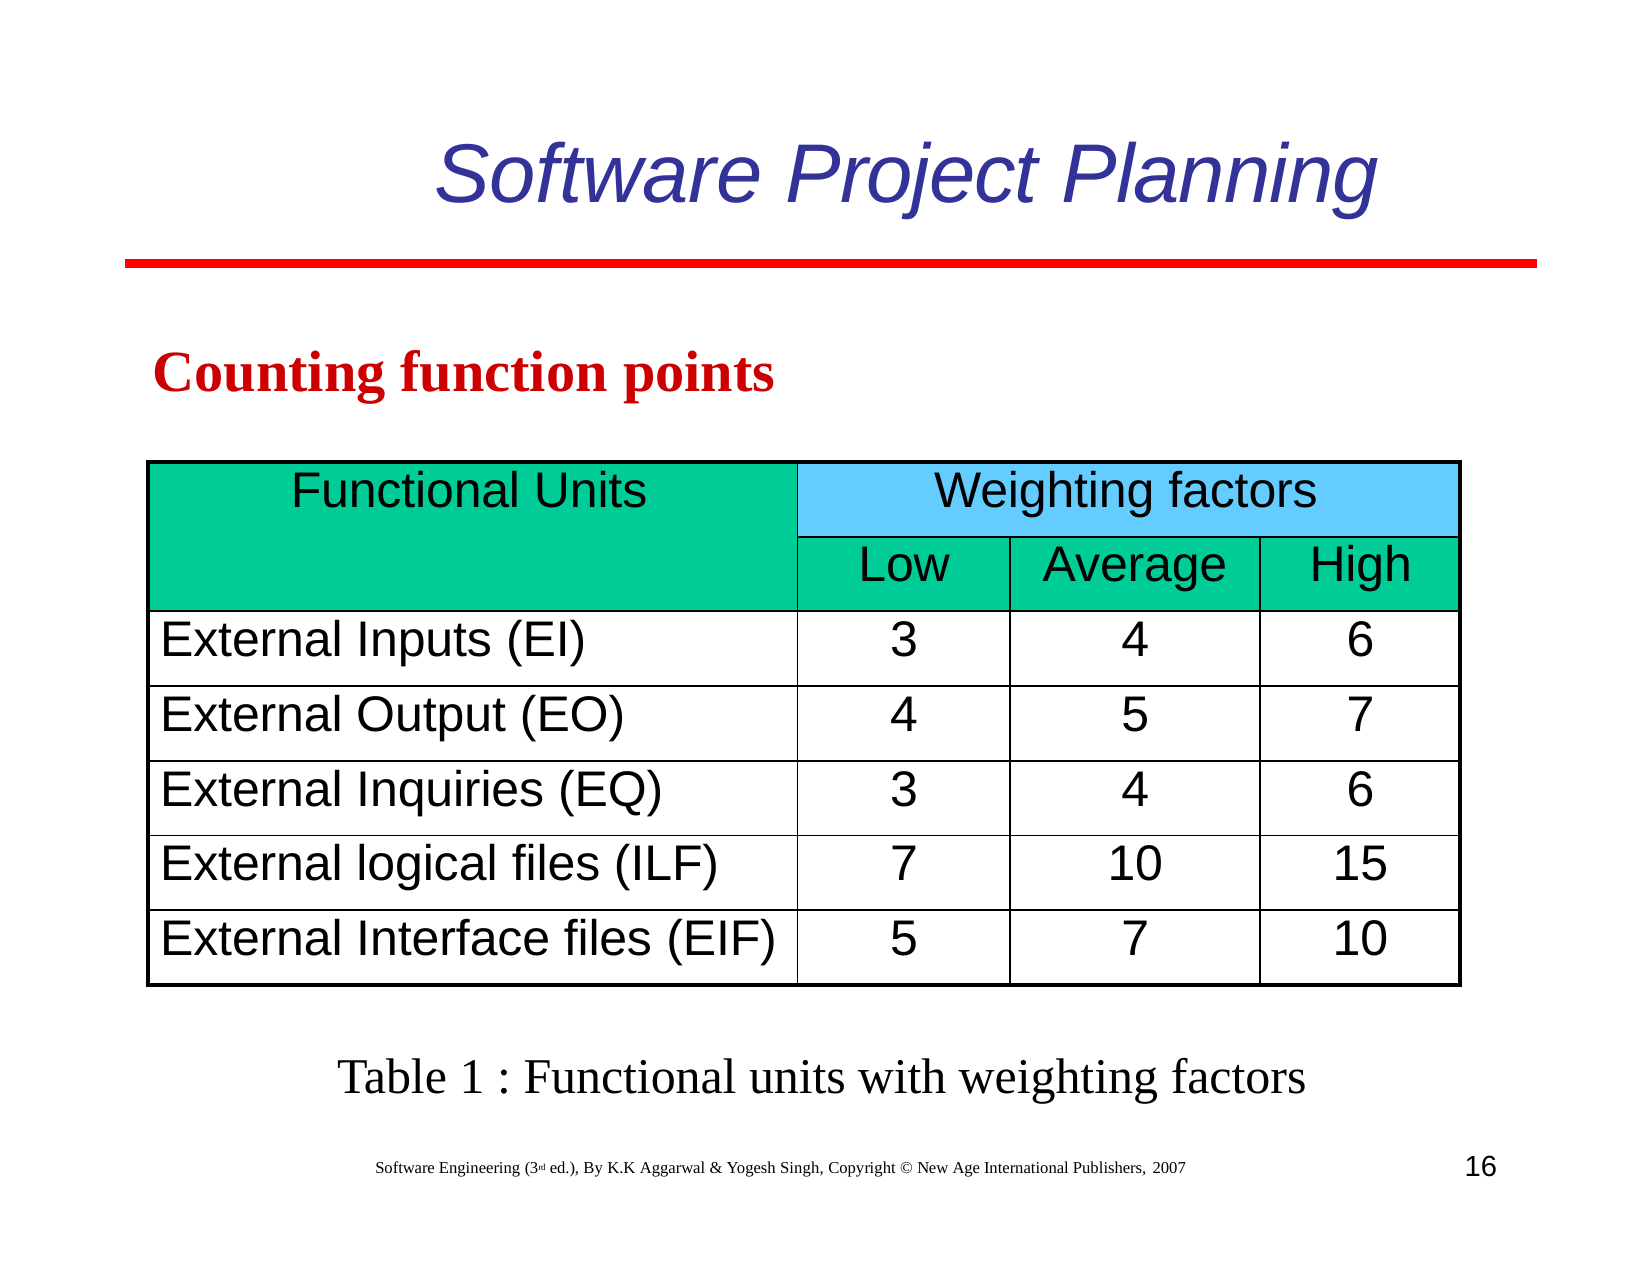

# Software Project Planning

Counting function points
| Functional Units | Weighting factors |  |  |
| --- | --- | --- | --- |
|  | Low | Average | High |
| External Inputs (EI) | 3 | 4 | 6 |
| External Output (EO) | 4 | 5 | 7 |
| External Inquiries (EQ) | 3 | 4 | 6 |
| External logical files (ILF) | 7 | 10 | 15 |
| External Interface files (EIF) | 5 | 7 | 10 |
Table 1 : Functional units with weighting factors
16
Software Engineering (3rd  ed.), By K.K Aggarwal & Yogesh Singh, Copyright © New Age International Publishers, 2007